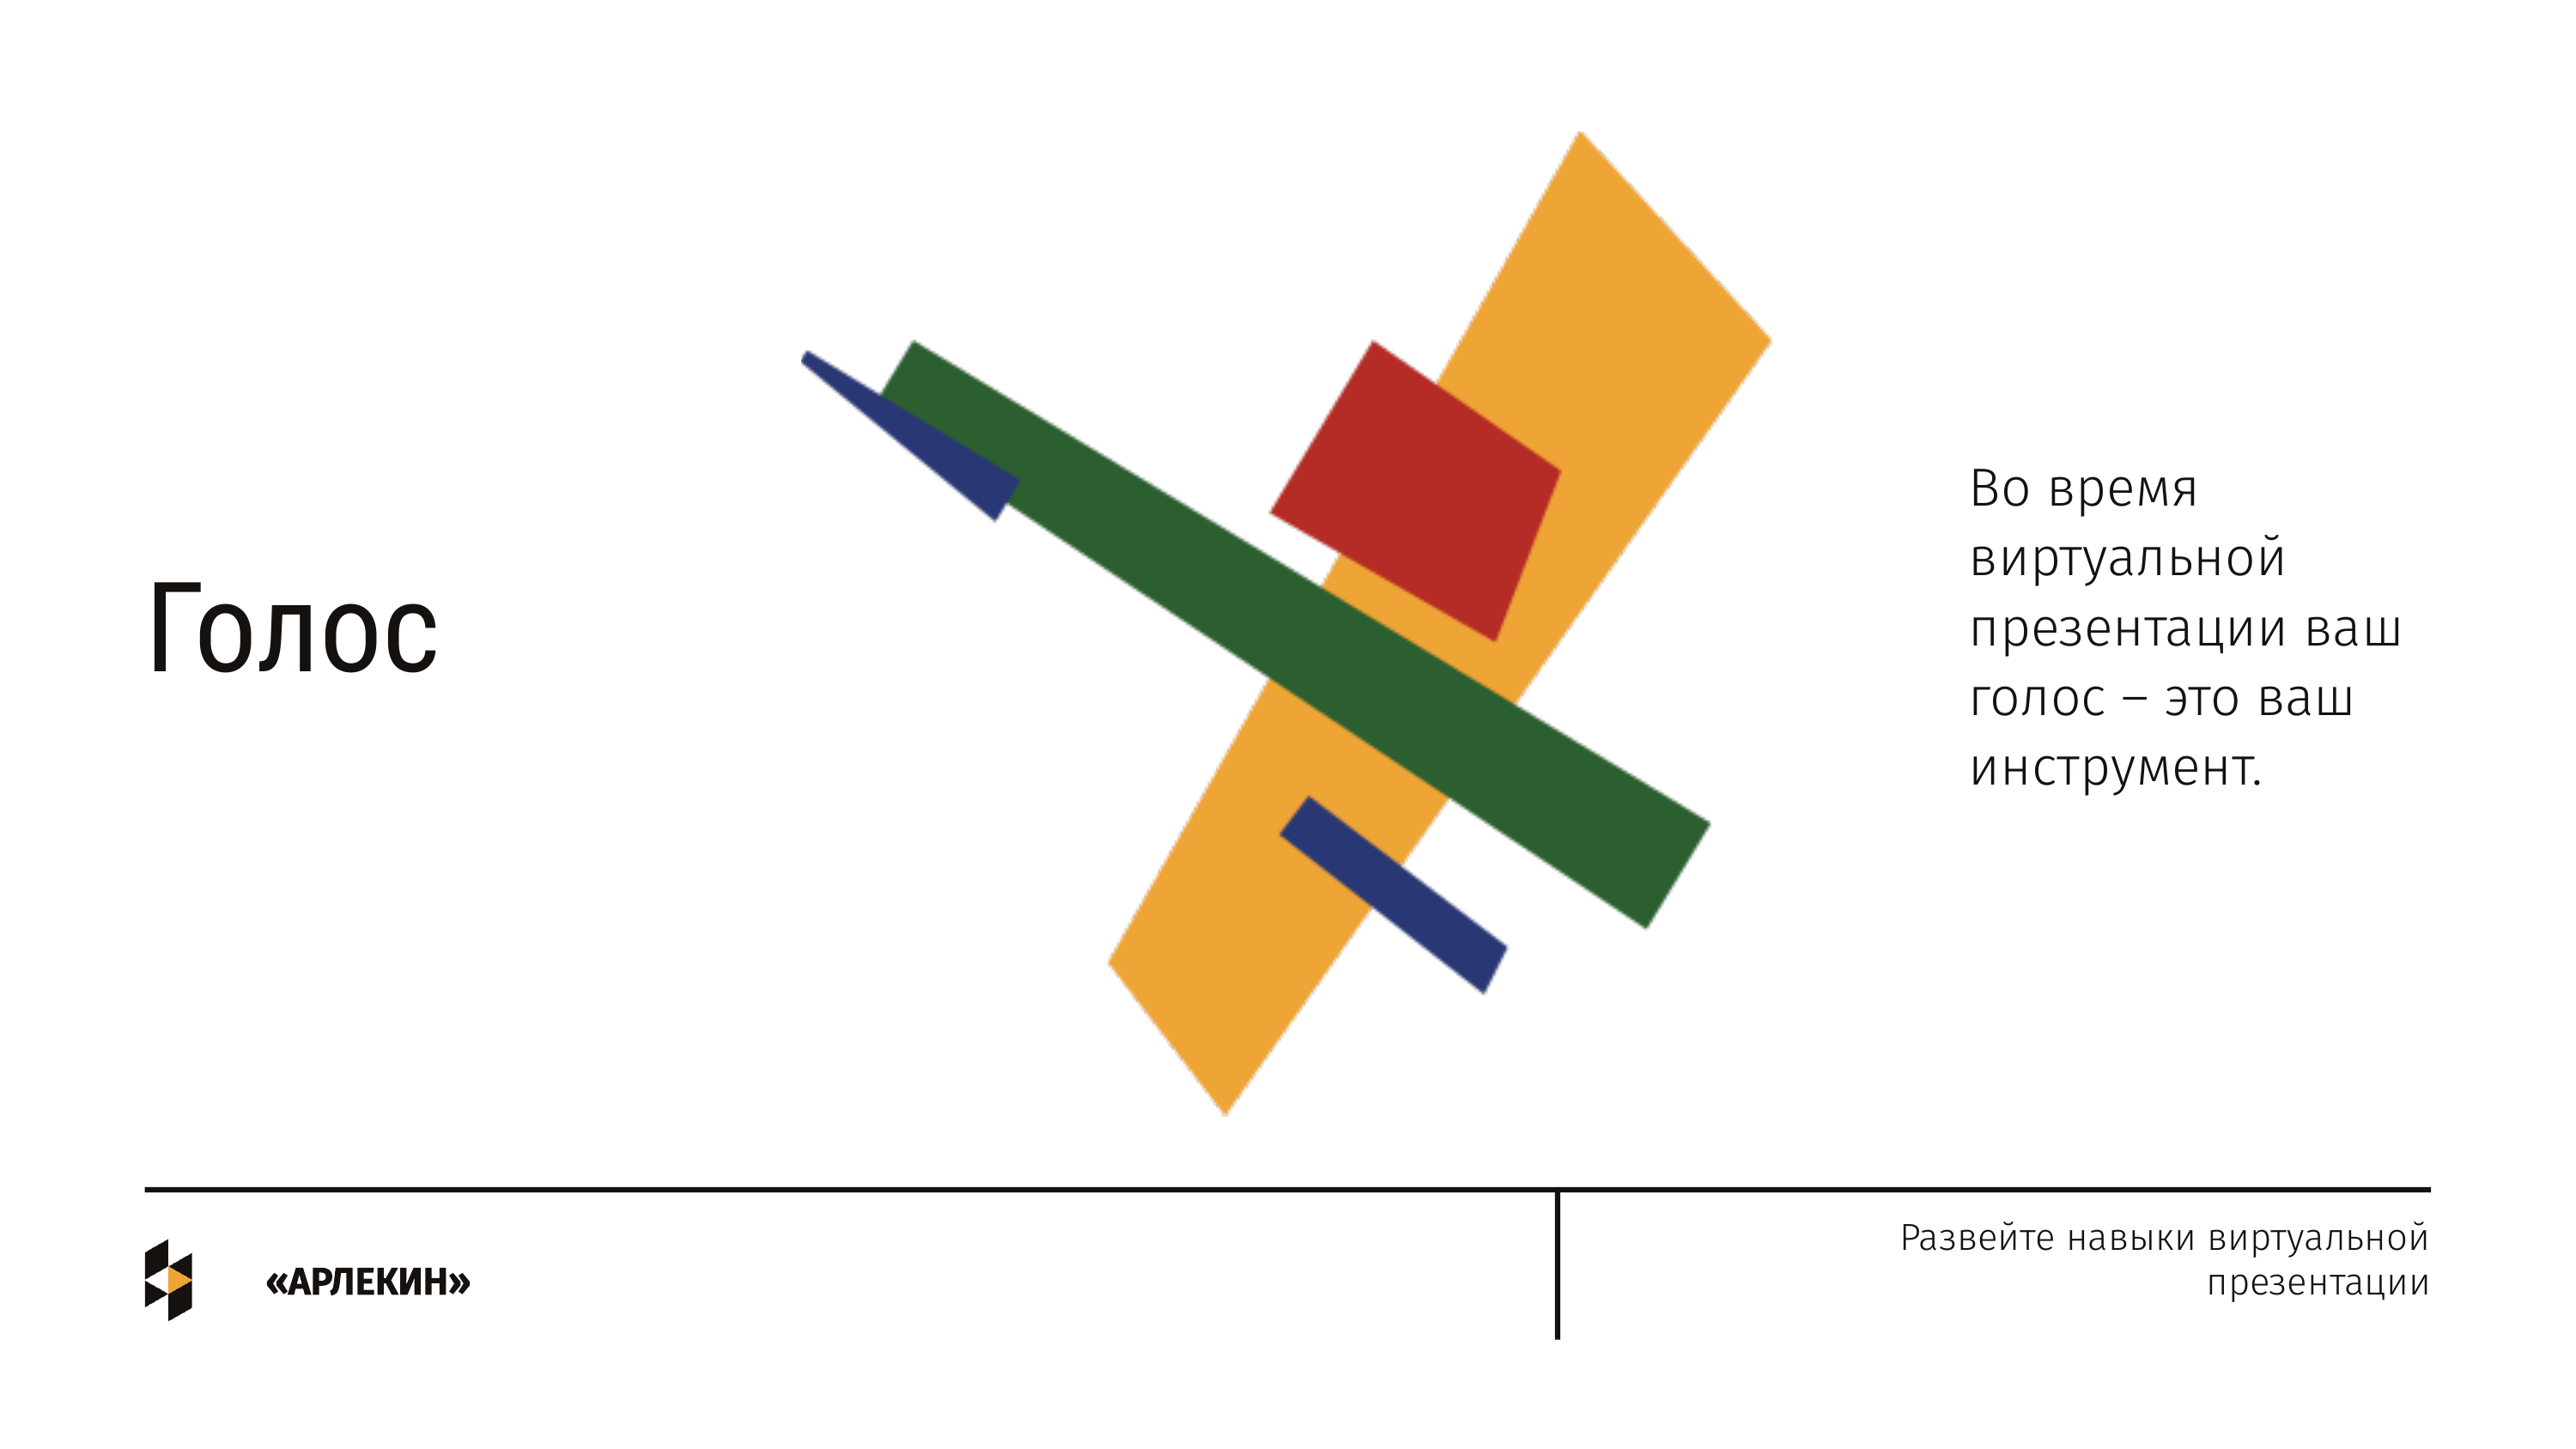

Во время виртуальной презентации ваш голос – это ваш инструмент.
Голос

Развейте навыки виртуальной презентации

«‎АРЛЕКИН»